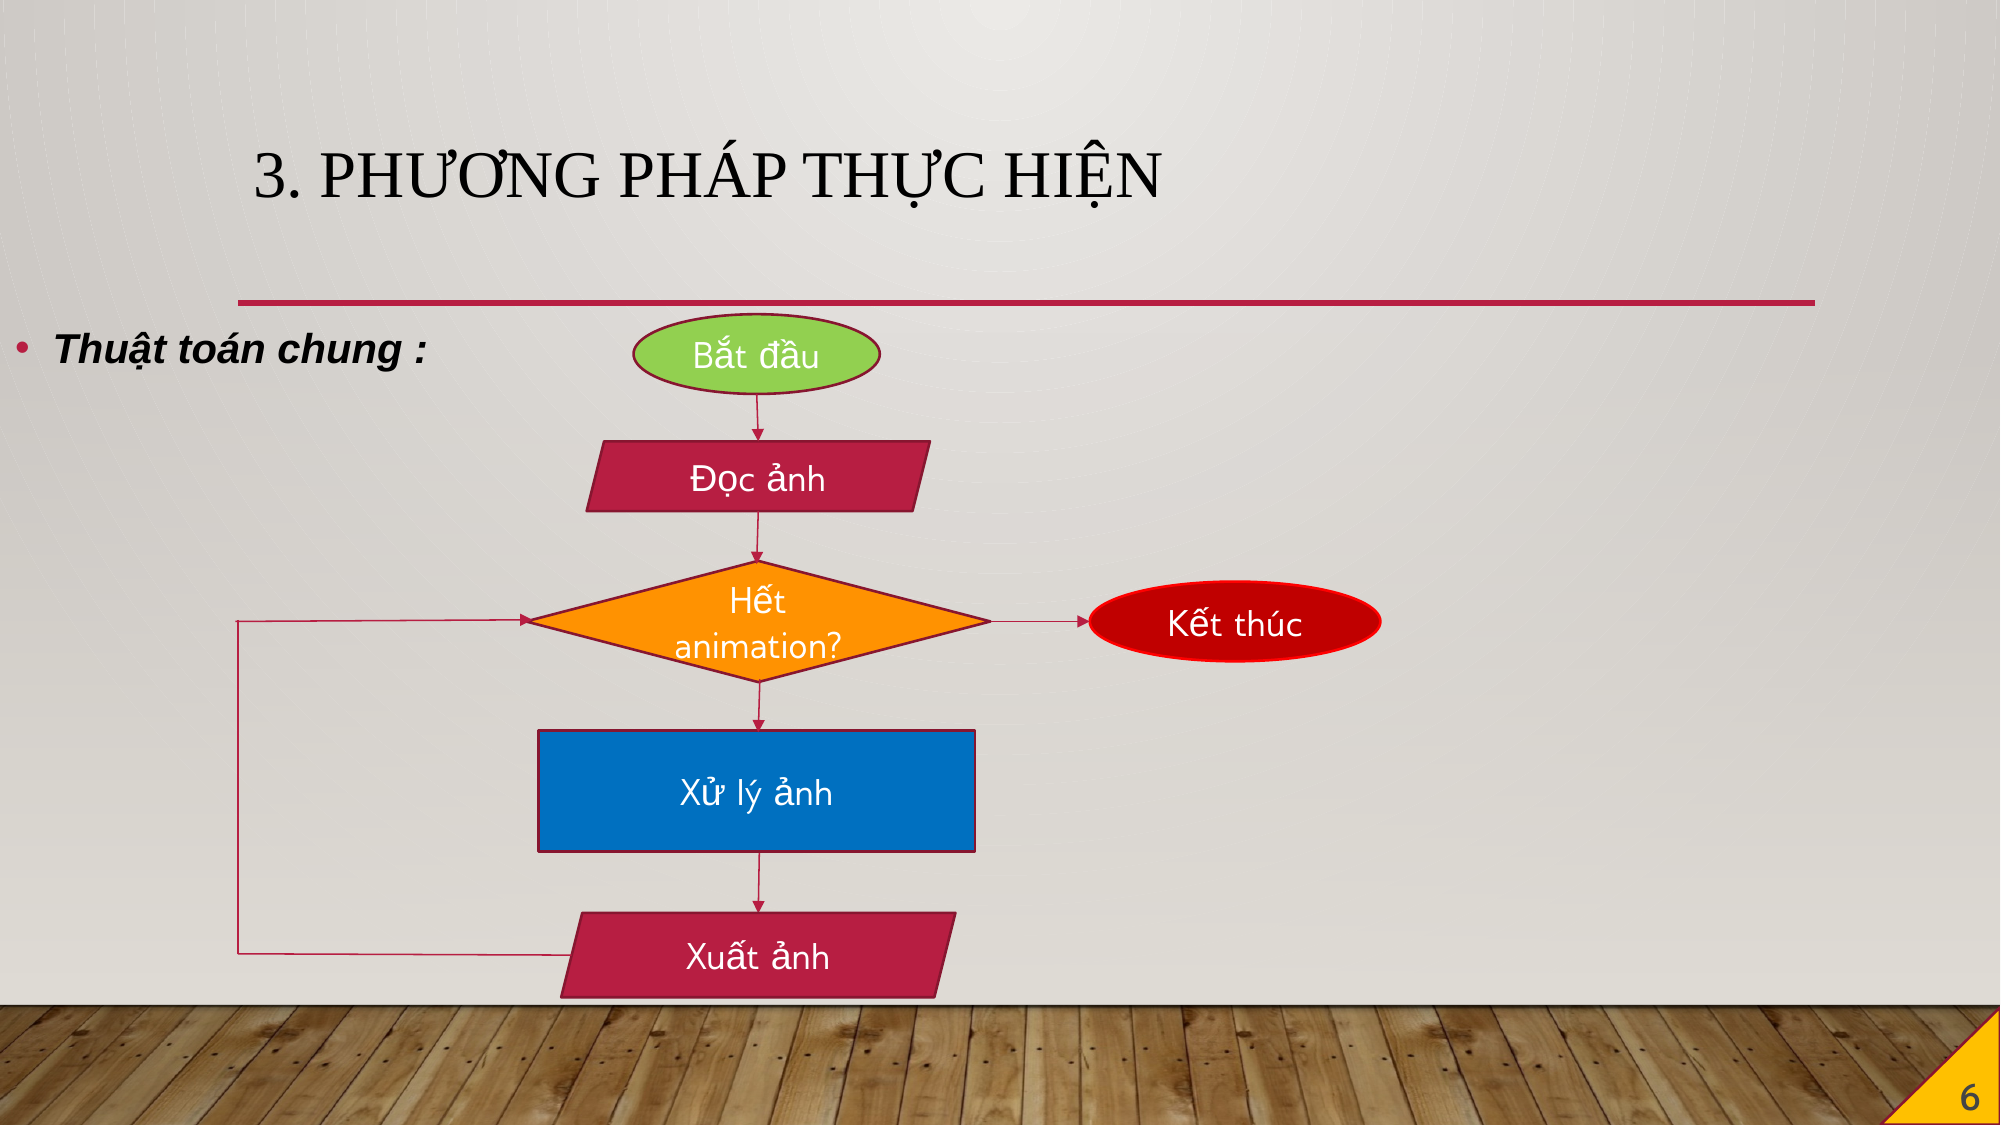

# 3. Phương pháp thực hiện
Thuật toán chung :
Bắt đầu
Đọc ảnh
Hết animation?
Kết thúc
Xử lý ảnh
Xuất ảnh
6